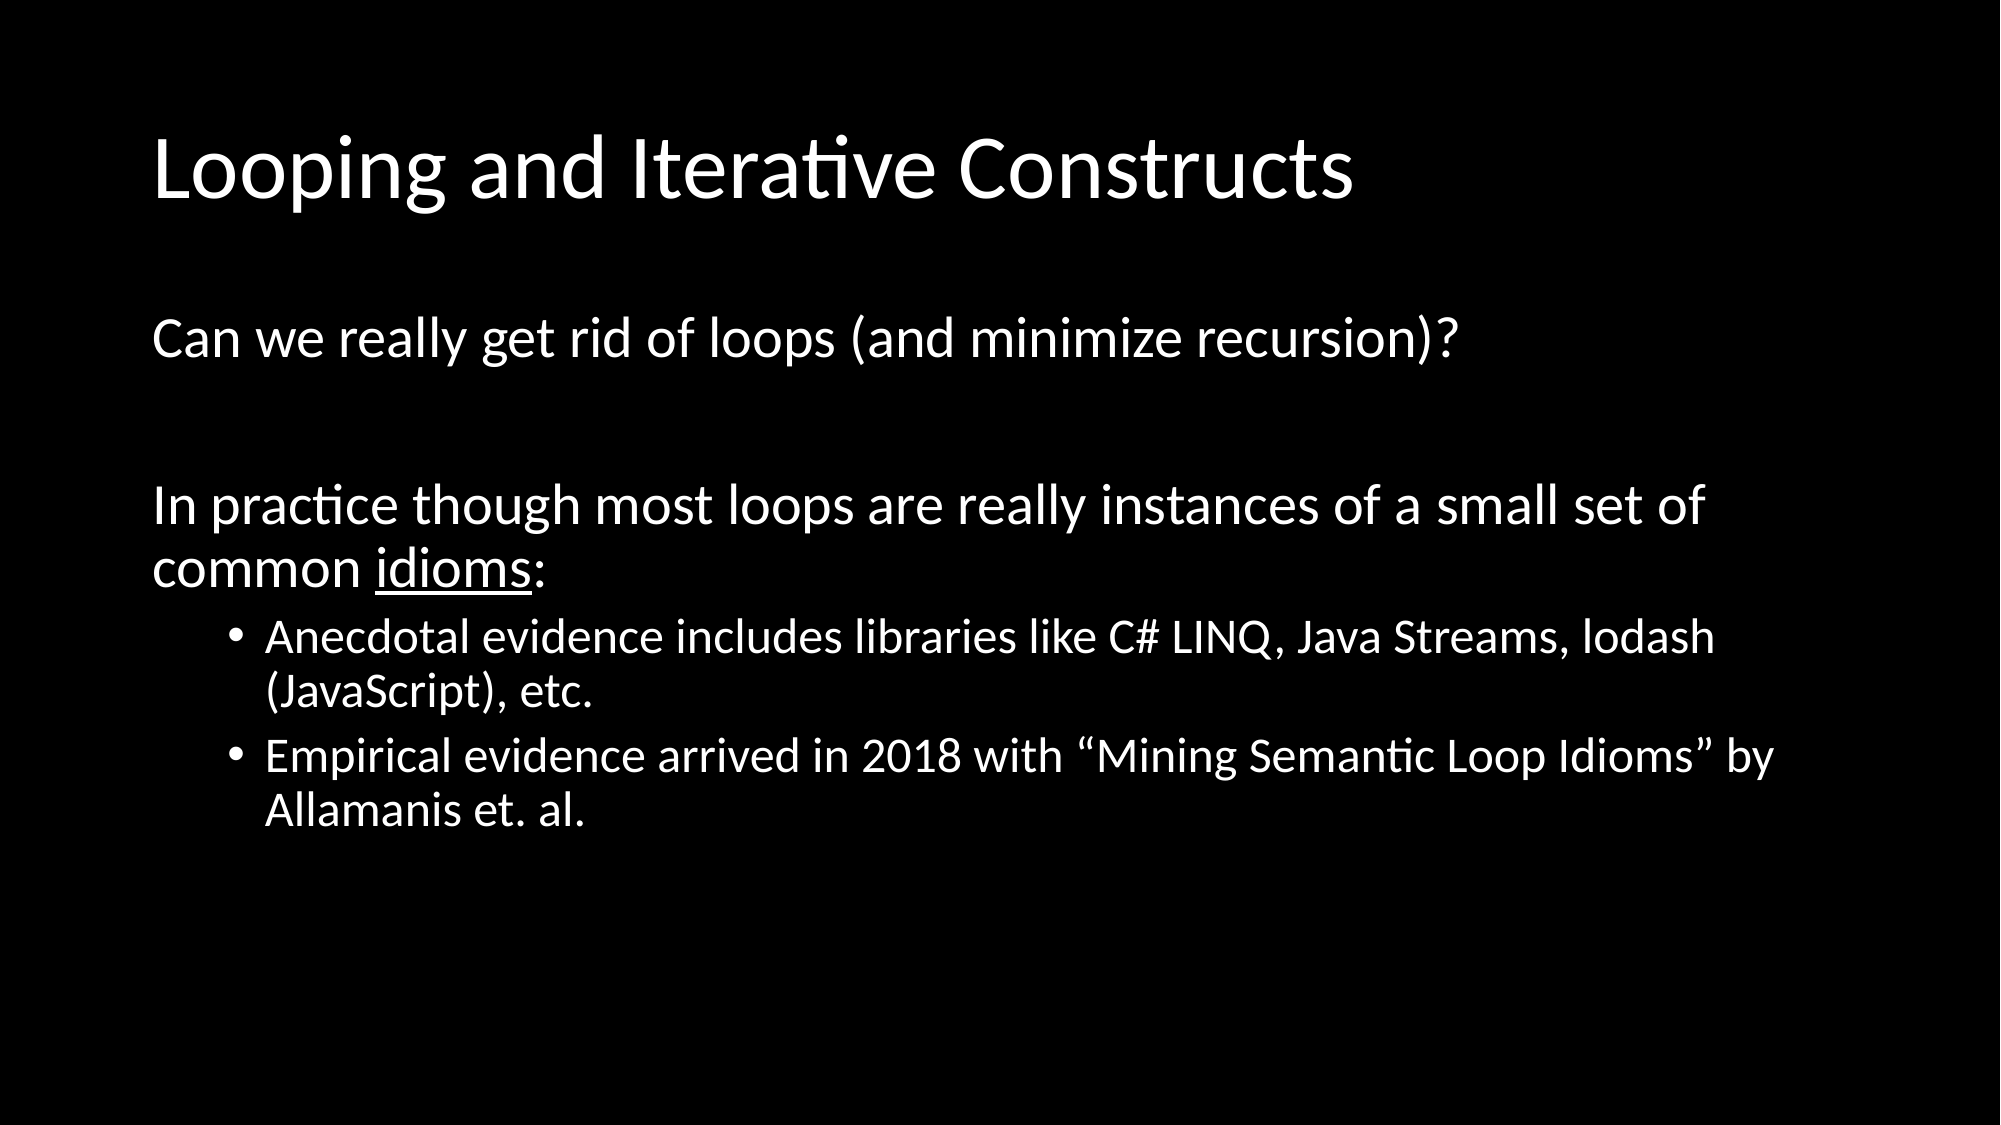

# Looping and Iterative Constructs
Can we really get rid of loops (and minimize recursion)?

In practice though most loops are really instances of a small set of common idioms:
Anecdotal evidence includes libraries like C# LINQ, Java Streams, lodash (JavaScript), etc.
Empirical evidence arrived in 2018 with “Mining Semantic Loop Idioms” by Allamanis et. al.